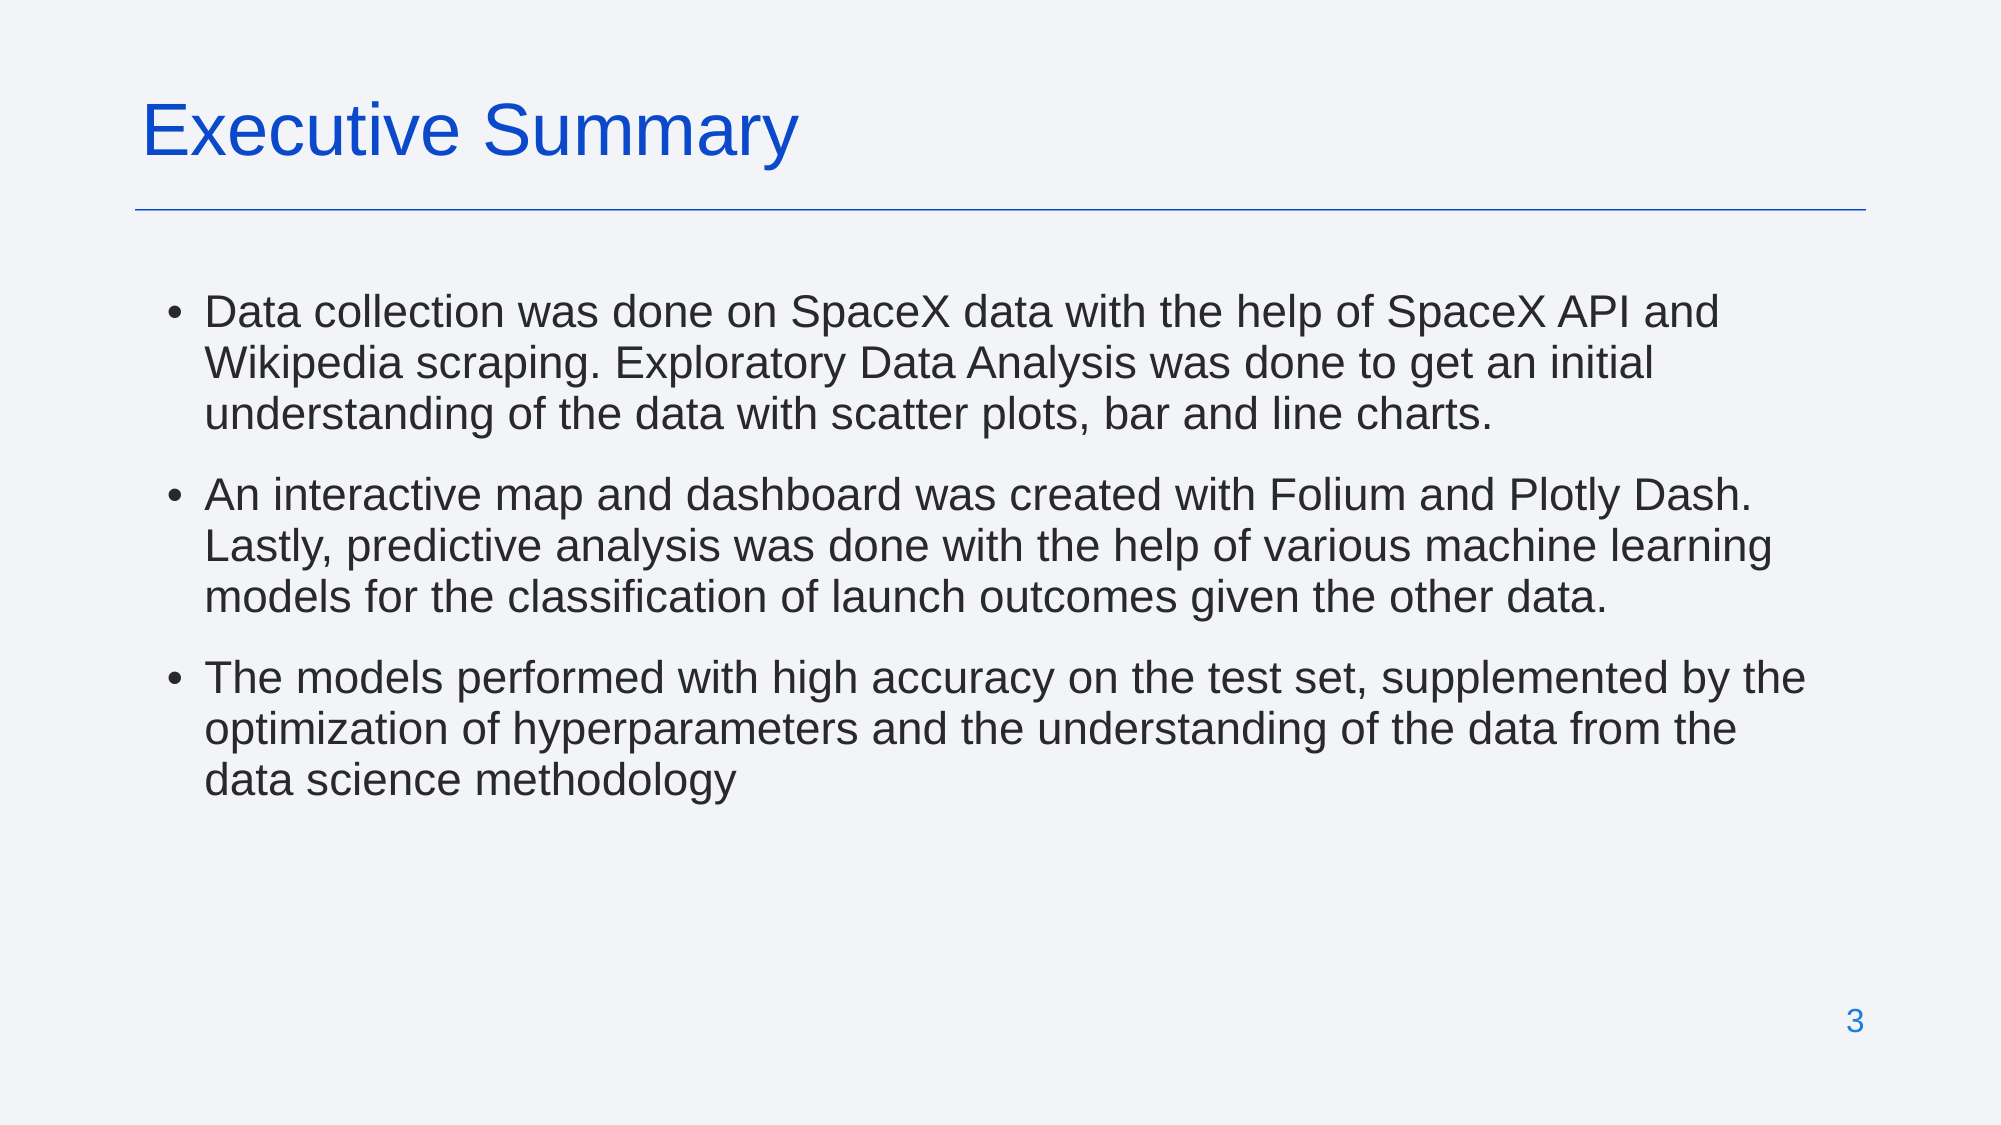

Executive Summary
Data collection was done on SpaceX data with the help of SpaceX API and Wikipedia scraping. Exploratory Data Analysis was done to get an initial understanding of the data with scatter plots, bar and line charts.
An interactive map and dashboard was created with Folium and Plotly Dash. Lastly, predictive analysis was done with the help of various machine learning models for the classification of launch outcomes given the other data.
The models performed with high accuracy on the test set, supplemented by the optimization of hyperparameters and the understanding of the data from the data science methodology
3